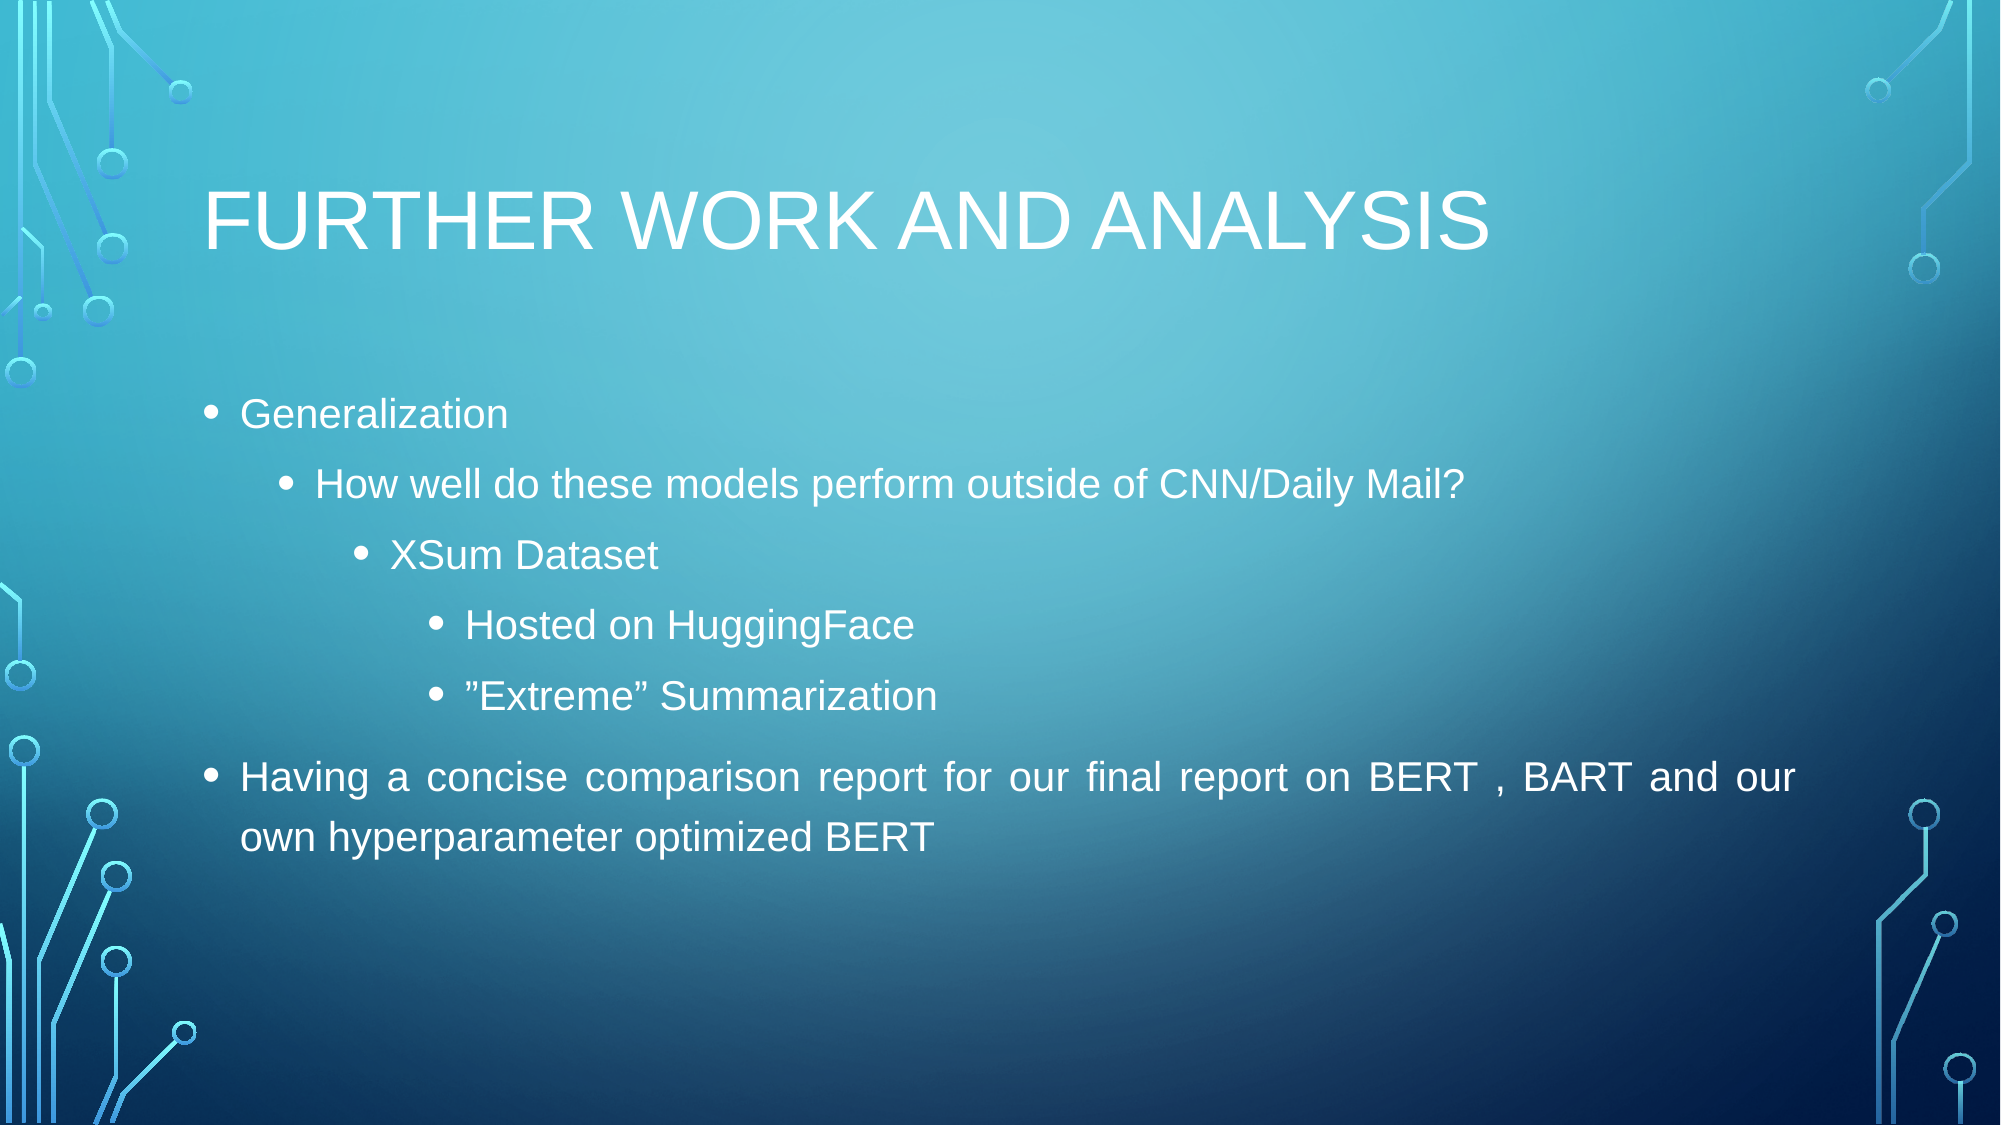

# Further work and analysis
Generalization
How well do these models perform outside of CNN/Daily Mail?
XSum Dataset
Hosted on HuggingFace
”Extreme” Summarization
Having a concise comparison report for our final report on BERT , BART and our own hyperparameter optimized BERT